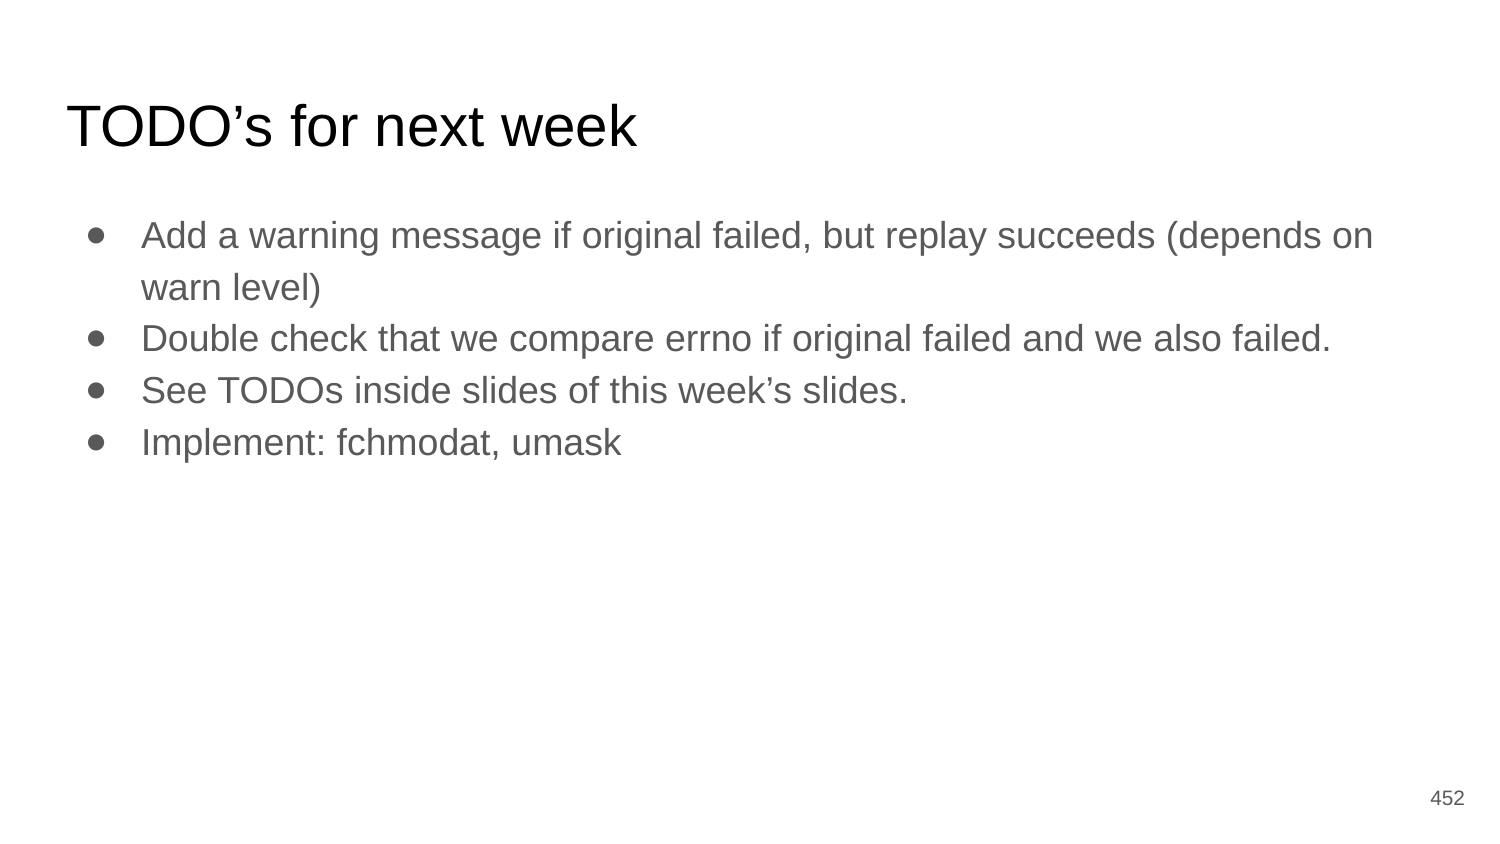

# TODO’s for next week
Add a warning message if original failed, but replay succeeds (depends on warn level)
Double check that we compare errno if original failed and we also failed.
See TODOs inside slides of this week’s slides.
Implement: fchmodat, umask
452